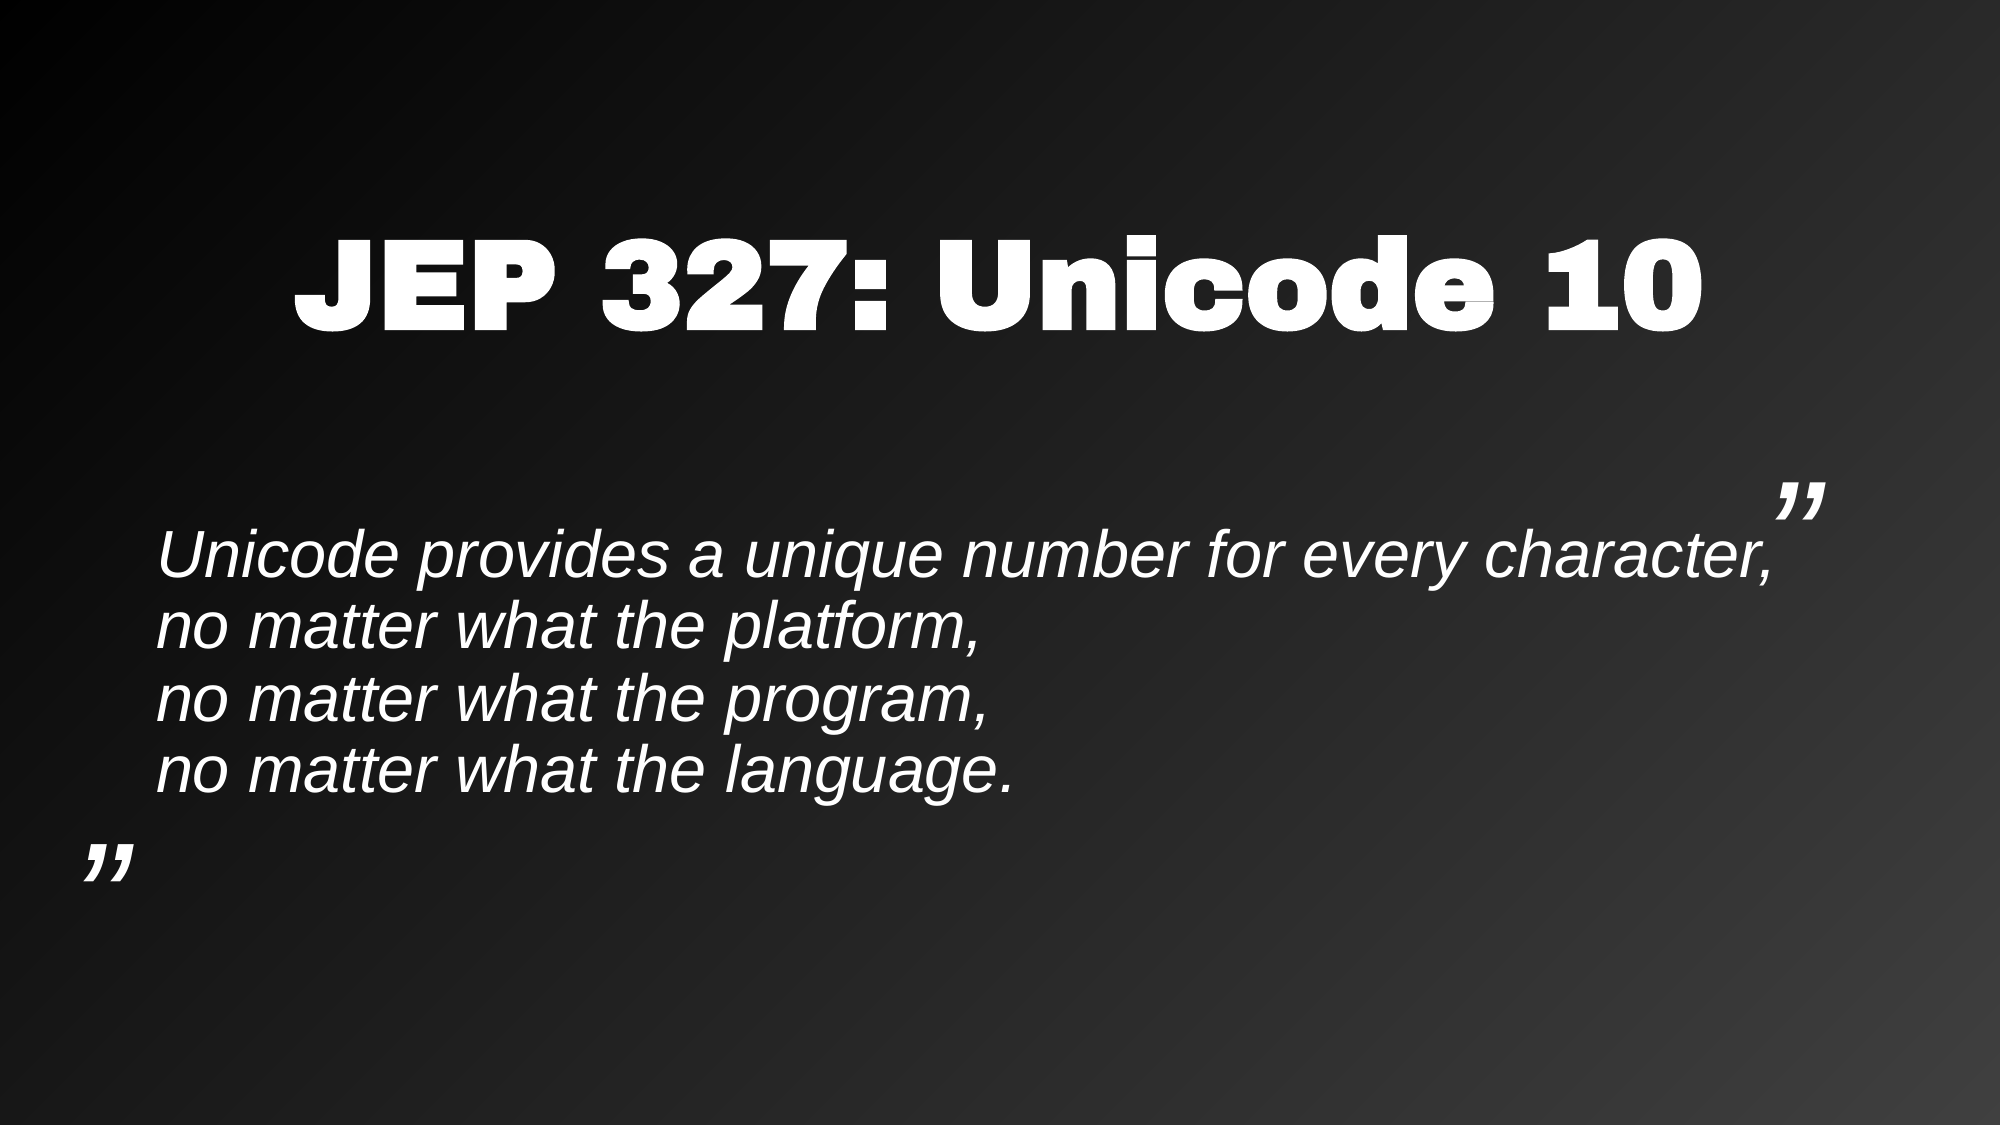

JEP 327: Unicode 10
”
# Unicode provides a unique number for every character, no matter what the platform, no matter what the program, no matter what the language.
„